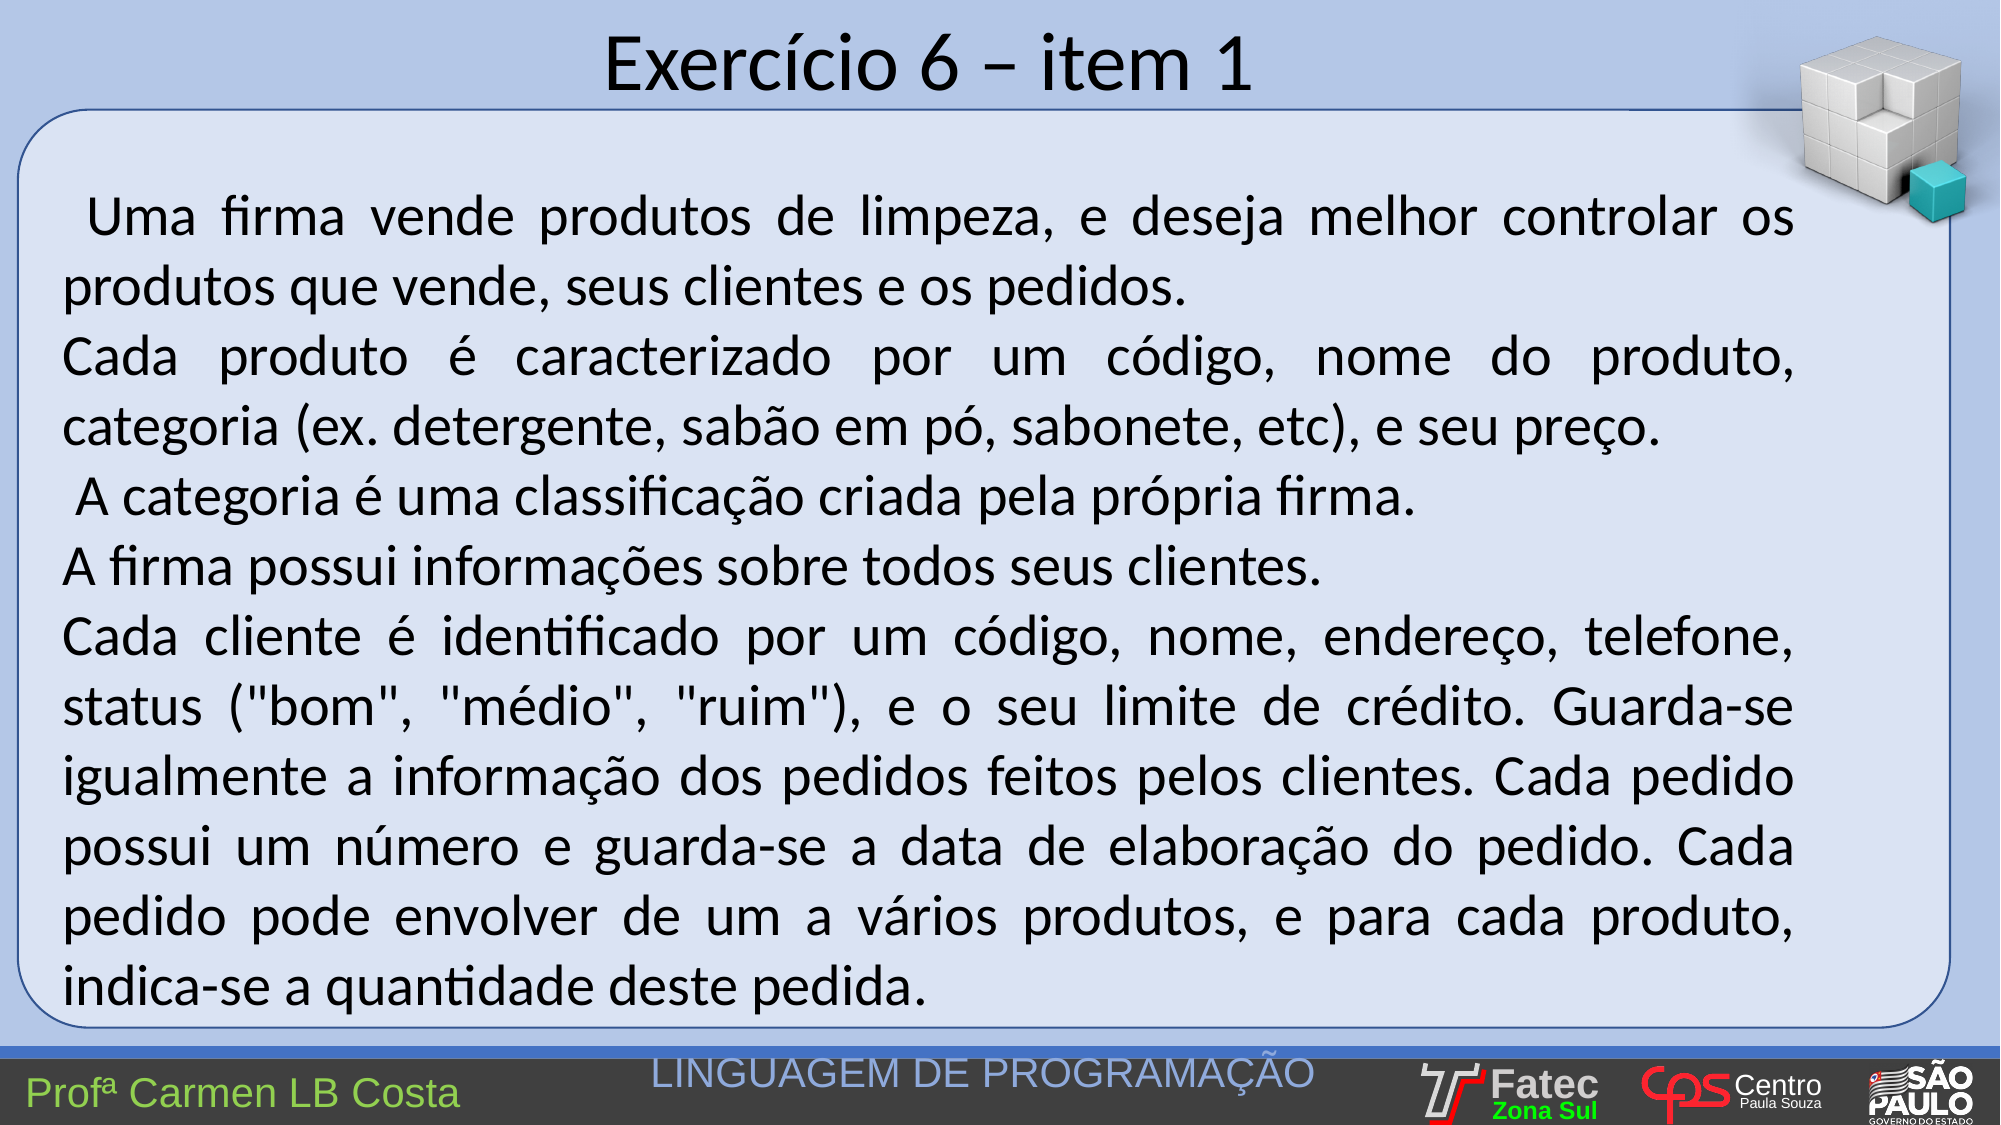

Exercício 6 – item 1

 Uma firma vende produtos de limpeza, e deseja melhor controlar os produtos que vende, seus clientes e os pedidos.
Cada produto é caracterizado por um código, nome do produto, categoria (ex. detergente, sabão em pó, sabonete, etc), e seu preço.
 A categoria é uma classificação criada pela própria firma.
A firma possui informações sobre todos seus clientes.
Cada cliente é identificado por um código, nome, endereço, telefone, status ("bom", "médio", "ruim"), e o seu limite de crédito. Guarda-se igualmente a informação dos pedidos feitos pelos clientes. Cada pedido possui um número e guarda-se a data de elaboração do pedido. Cada pedido pode envolver de um a vários produtos, e para cada produto, indica-se a quantidade deste pedida.